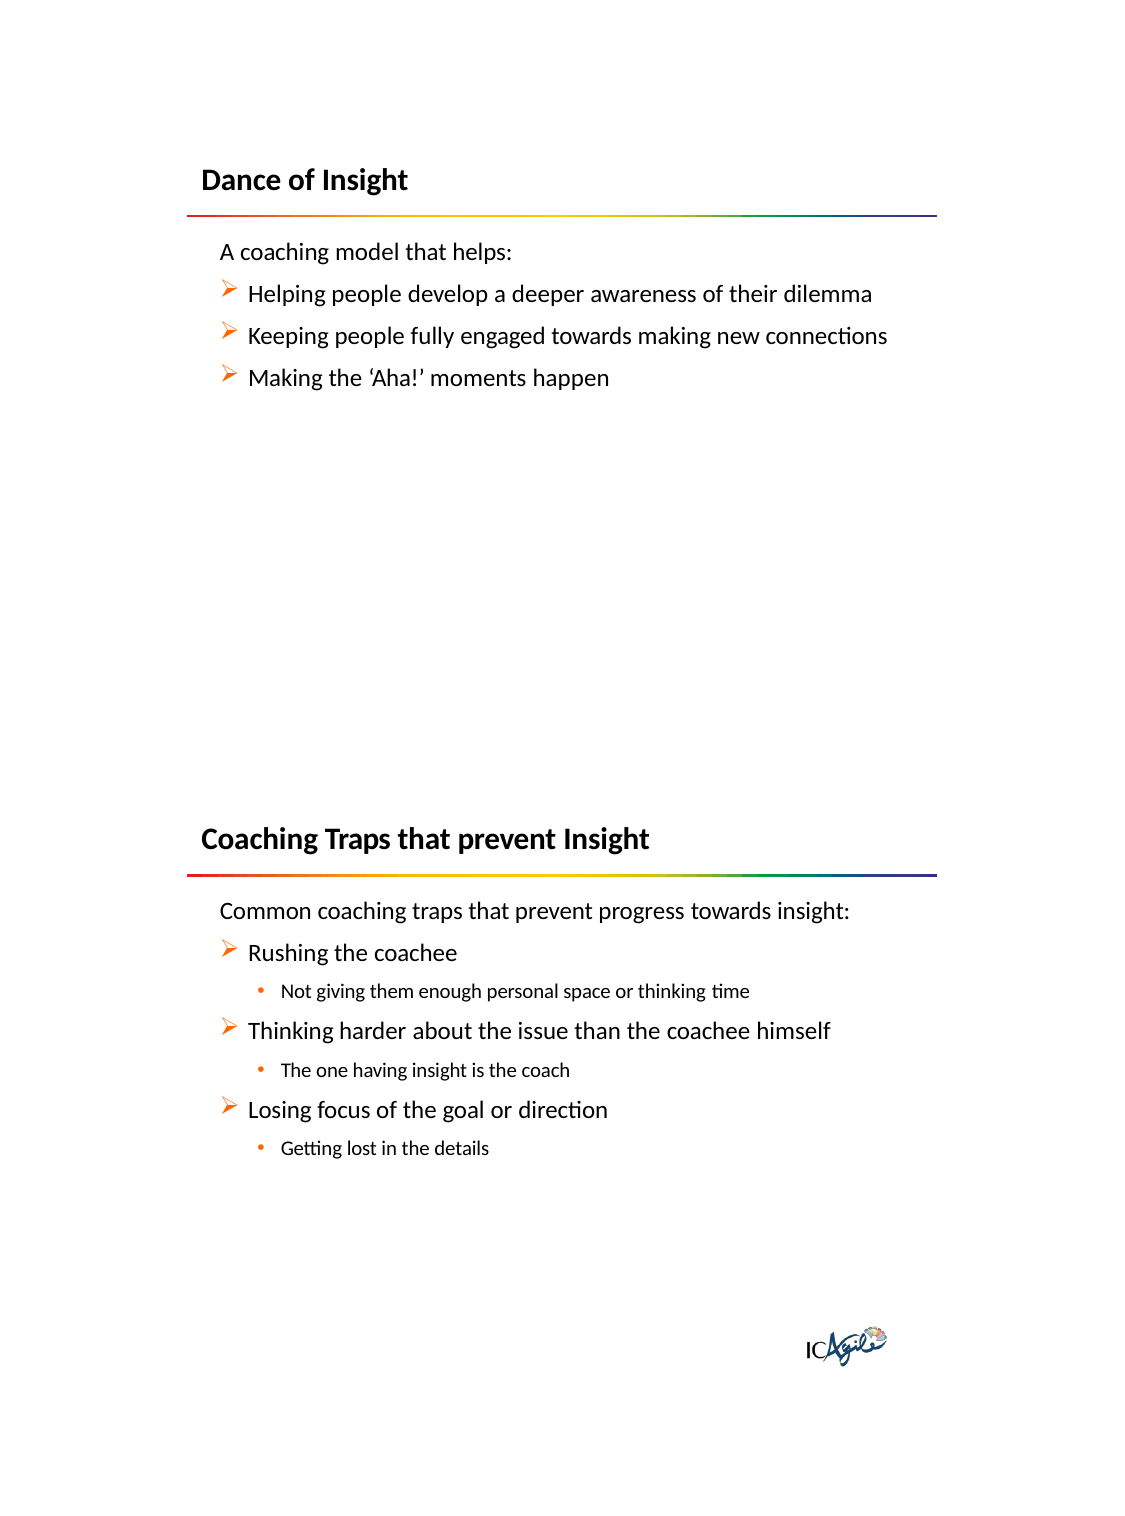

Dance of Insight

A coaching model that helps:
Helping people develop a deeper awareness of their dilemma
Keeping people fully engaged towards making new connections
Making the ‘Aha!’ moments happen

Coaching Traps that prevent Insight

Common coaching traps that prevent progress towards insight:
Rushing the coachee
Not giving them enough personal space or thinking time
Thinking harder about the issue than the coachee himself
The one having insight is the coach
Losing focus of the goal or direction
Getting lost in the details